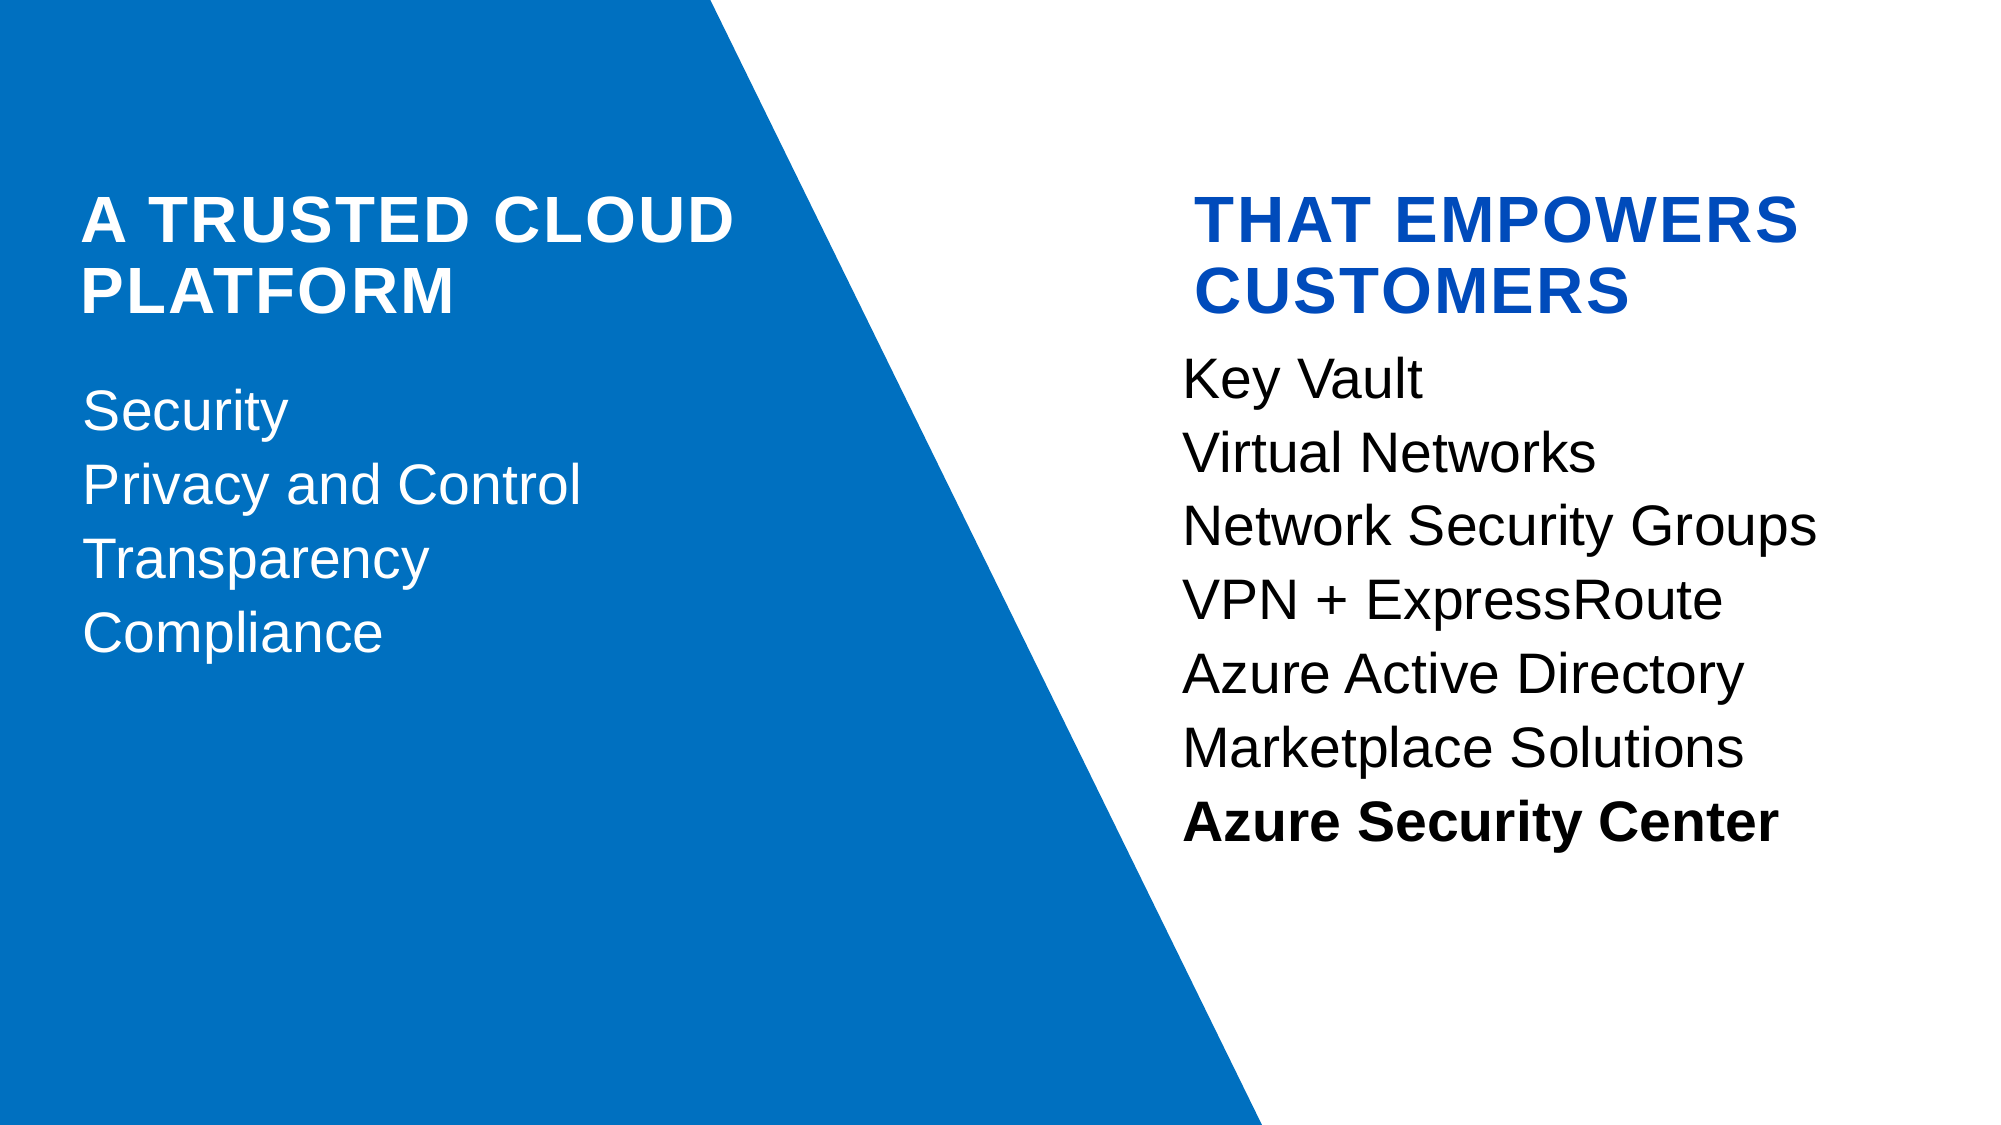

A TRUSTED CLOUD
PLATFORM
Security
Privacy and Control
Transparency
Compliance

THAT EMPOWERS CUSTOMERS
Key Vault
Virtual Networks
Network Security Groups
VPN + ExpressRoute
Azure Active Directory
Marketplace Solutions
Azure Security Center